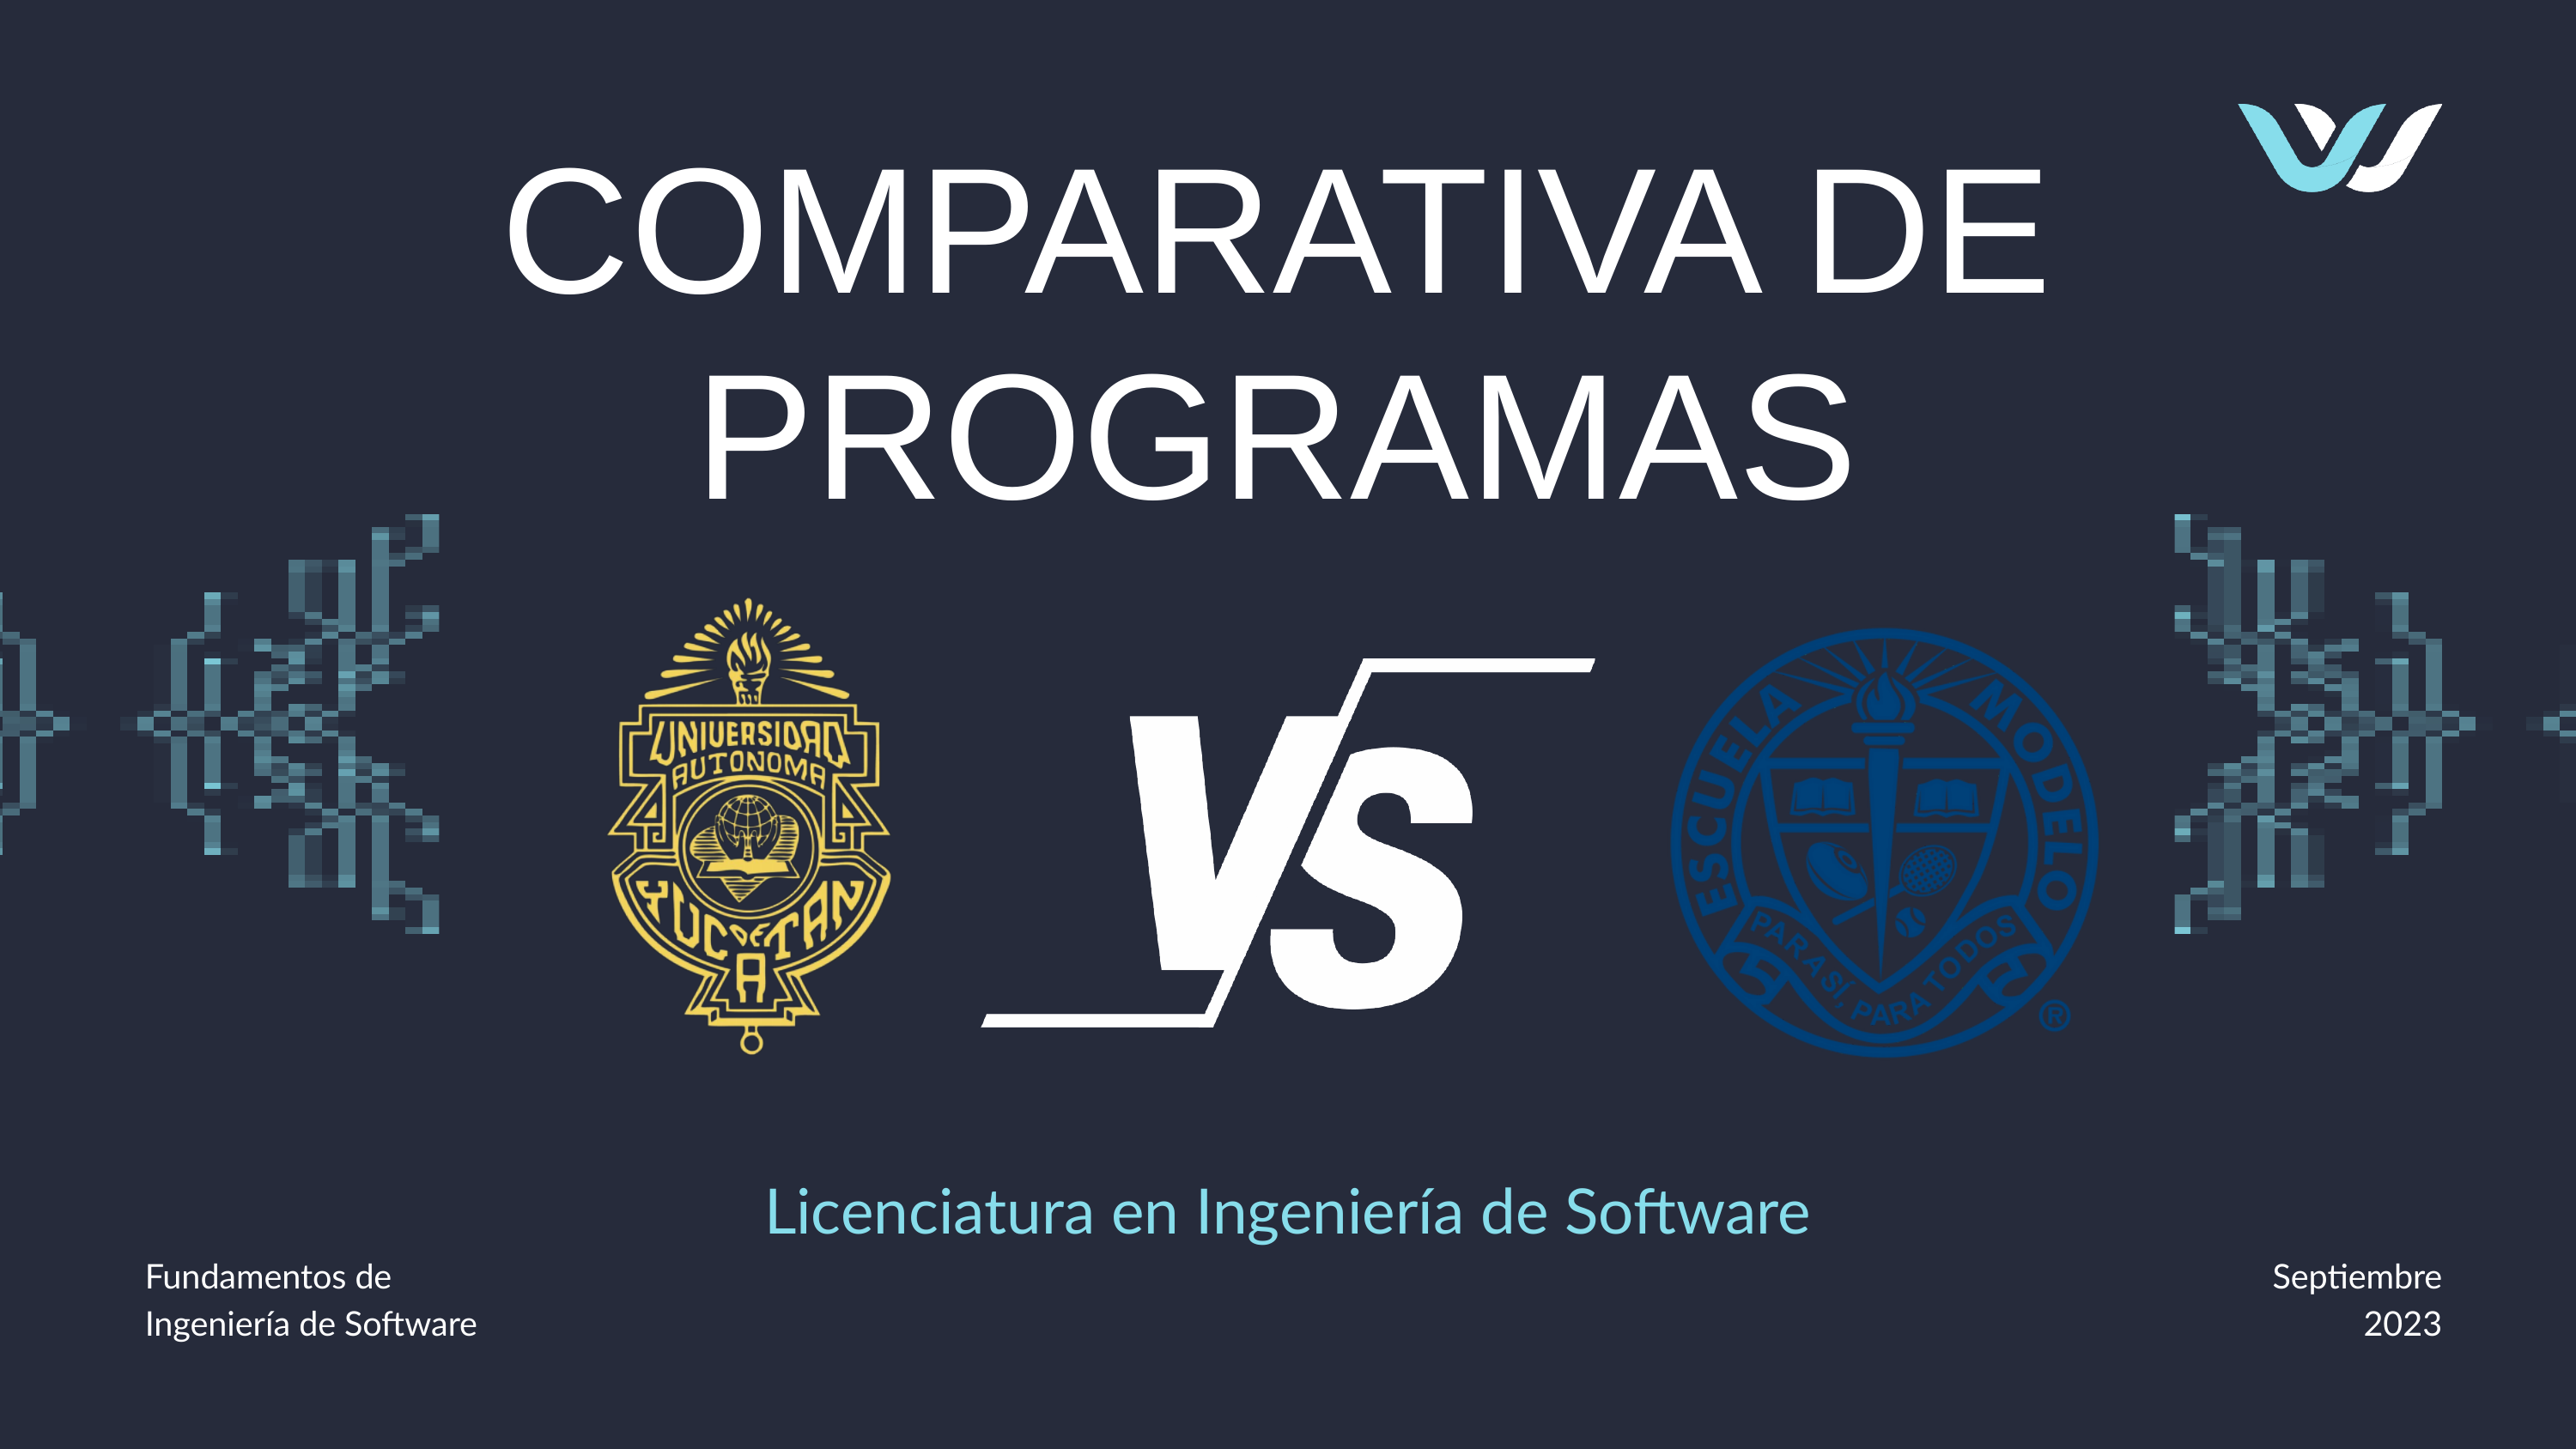

COMPARATIVA DE PROGRAMAS

Licenciatura en Ingeniería de Software
Fundamentos de
Ingeniería de Software
Septiembre
2023